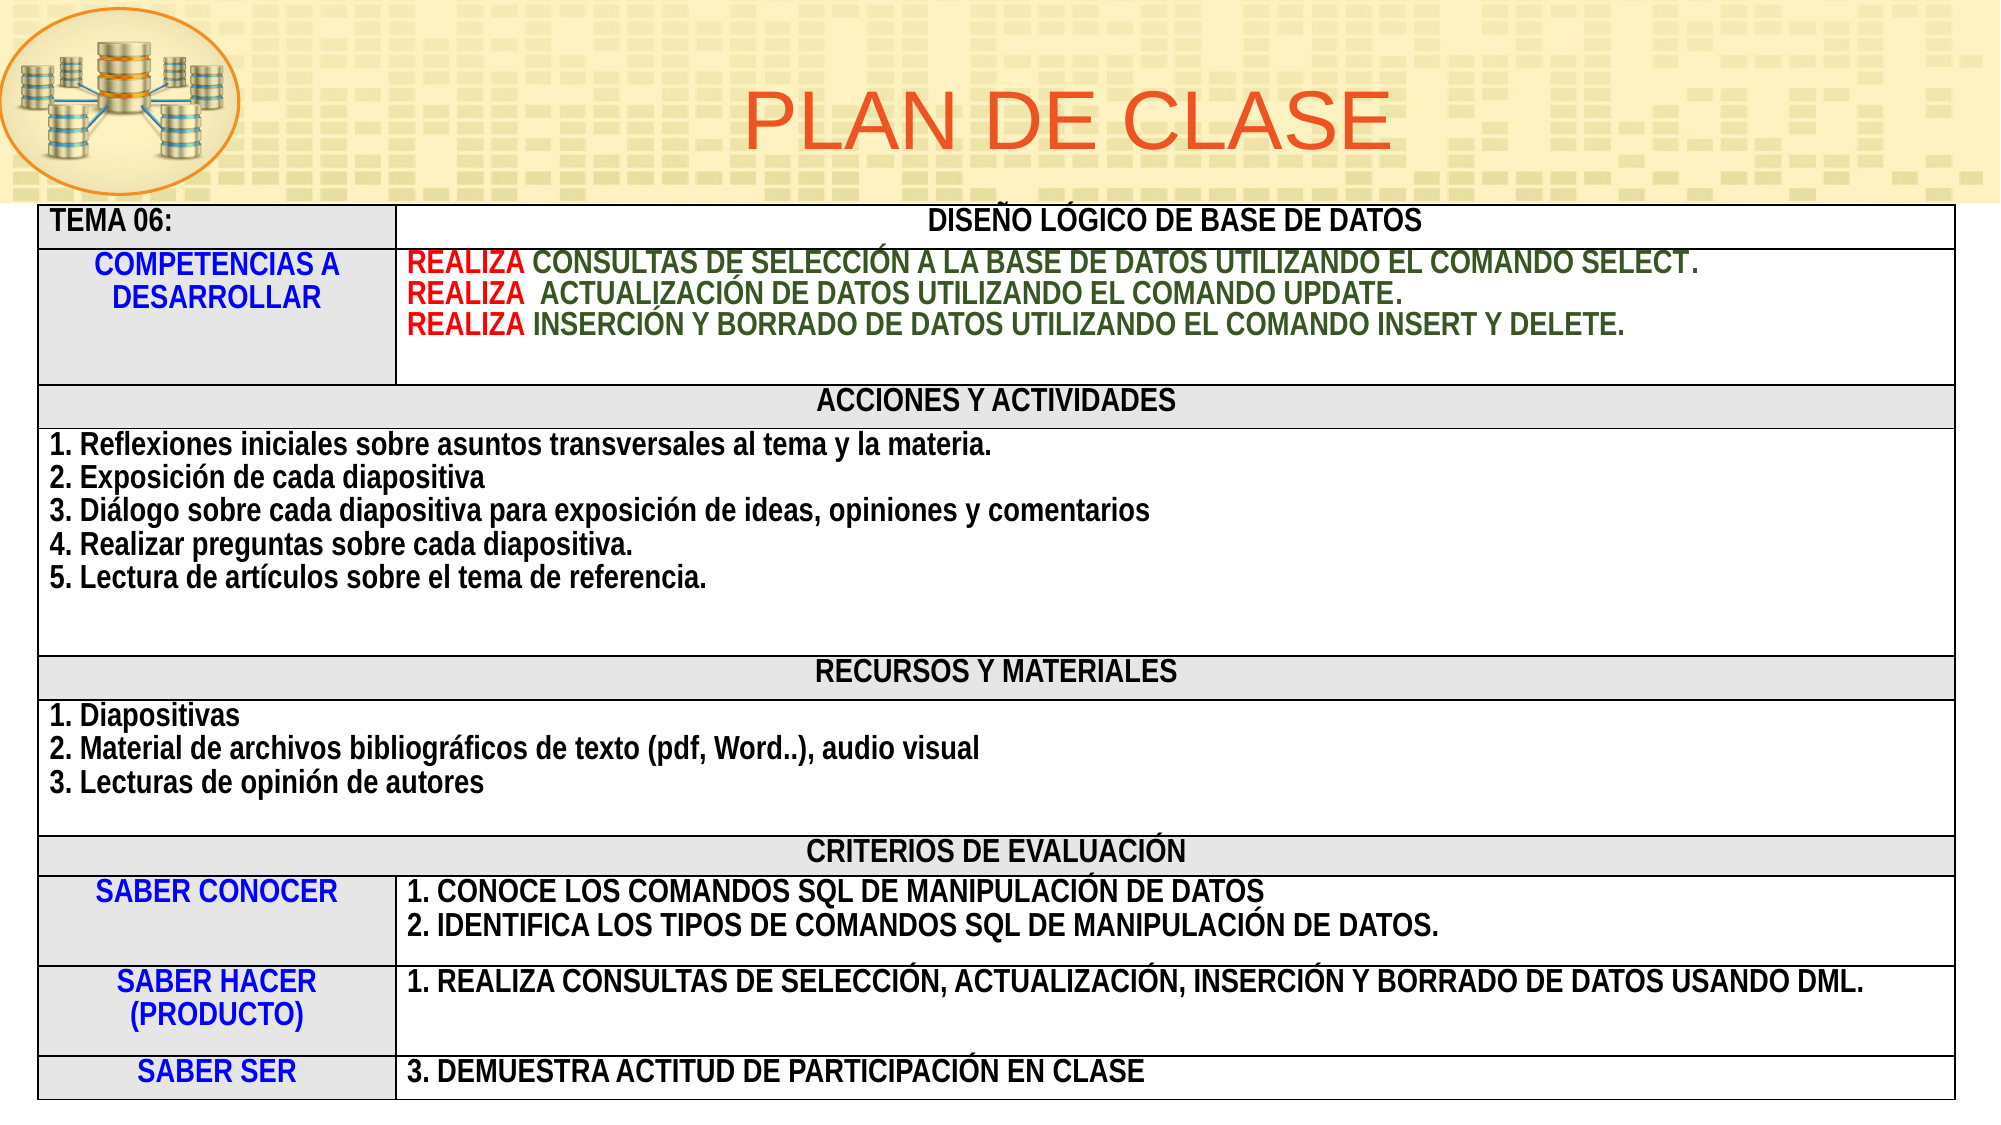

PLAN DE CLASE
| TEMA 06: | DISEÑO LÓGICO DE BASE DE DATOS |
| --- | --- |
| COMPETENCIAS A DESARROLLAR | REALIZA CONSULTAS DE SELECCIÓN A LA BASE DE DATOS UTILIZANDO EL COMANDO SELECT. REALIZA ACTUALIZACIÓN DE DATOS UTILIZANDO EL COMANDO UPDATE. REALIZA INSERCIÓN Y BORRADO DE DATOS UTILIZANDO EL COMANDO INSERT Y DELETE. |
| ACCIONES Y ACTIVIDADES |  |
| 1. Reflexiones iniciales sobre asuntos transversales al tema y la materia. 2. Exposición de cada diapositiva 3. Diálogo sobre cada diapositiva para exposición de ideas, opiniones y comentarios 4. Realizar preguntas sobre cada diapositiva. 5. Lectura de artículos sobre el tema de referencia. |  |
| RECURSOS Y MATERIALES |  |
| 1. Diapositivas 2. Material de archivos bibliográficos de texto (pdf, Word..), audio visual 3. Lecturas de opinión de autores |  |
| CRITERIOS DE EVALUACIÓN |  |
| SABER CONOCER | 1. CONOCE LOS COMANDOS SQL DE MANIPULACIÓN DE DATOS 2. IDENTIFICA LOS TIPOS DE COMANDOS SQL DE MANIPULACIÓN DE DATOS. |
| SABER HACER (PRODUCTO) | 1. REALIZA CONSULTAS DE SELECCIÓN, ACTUALIZACIÓN, INSERCIÓN Y BORRADO DE DATOS USANDO DML. |
| SABER SER | 3. DEMUESTRA ACTITUD DE PARTICIPACIÓN EN CLASE |